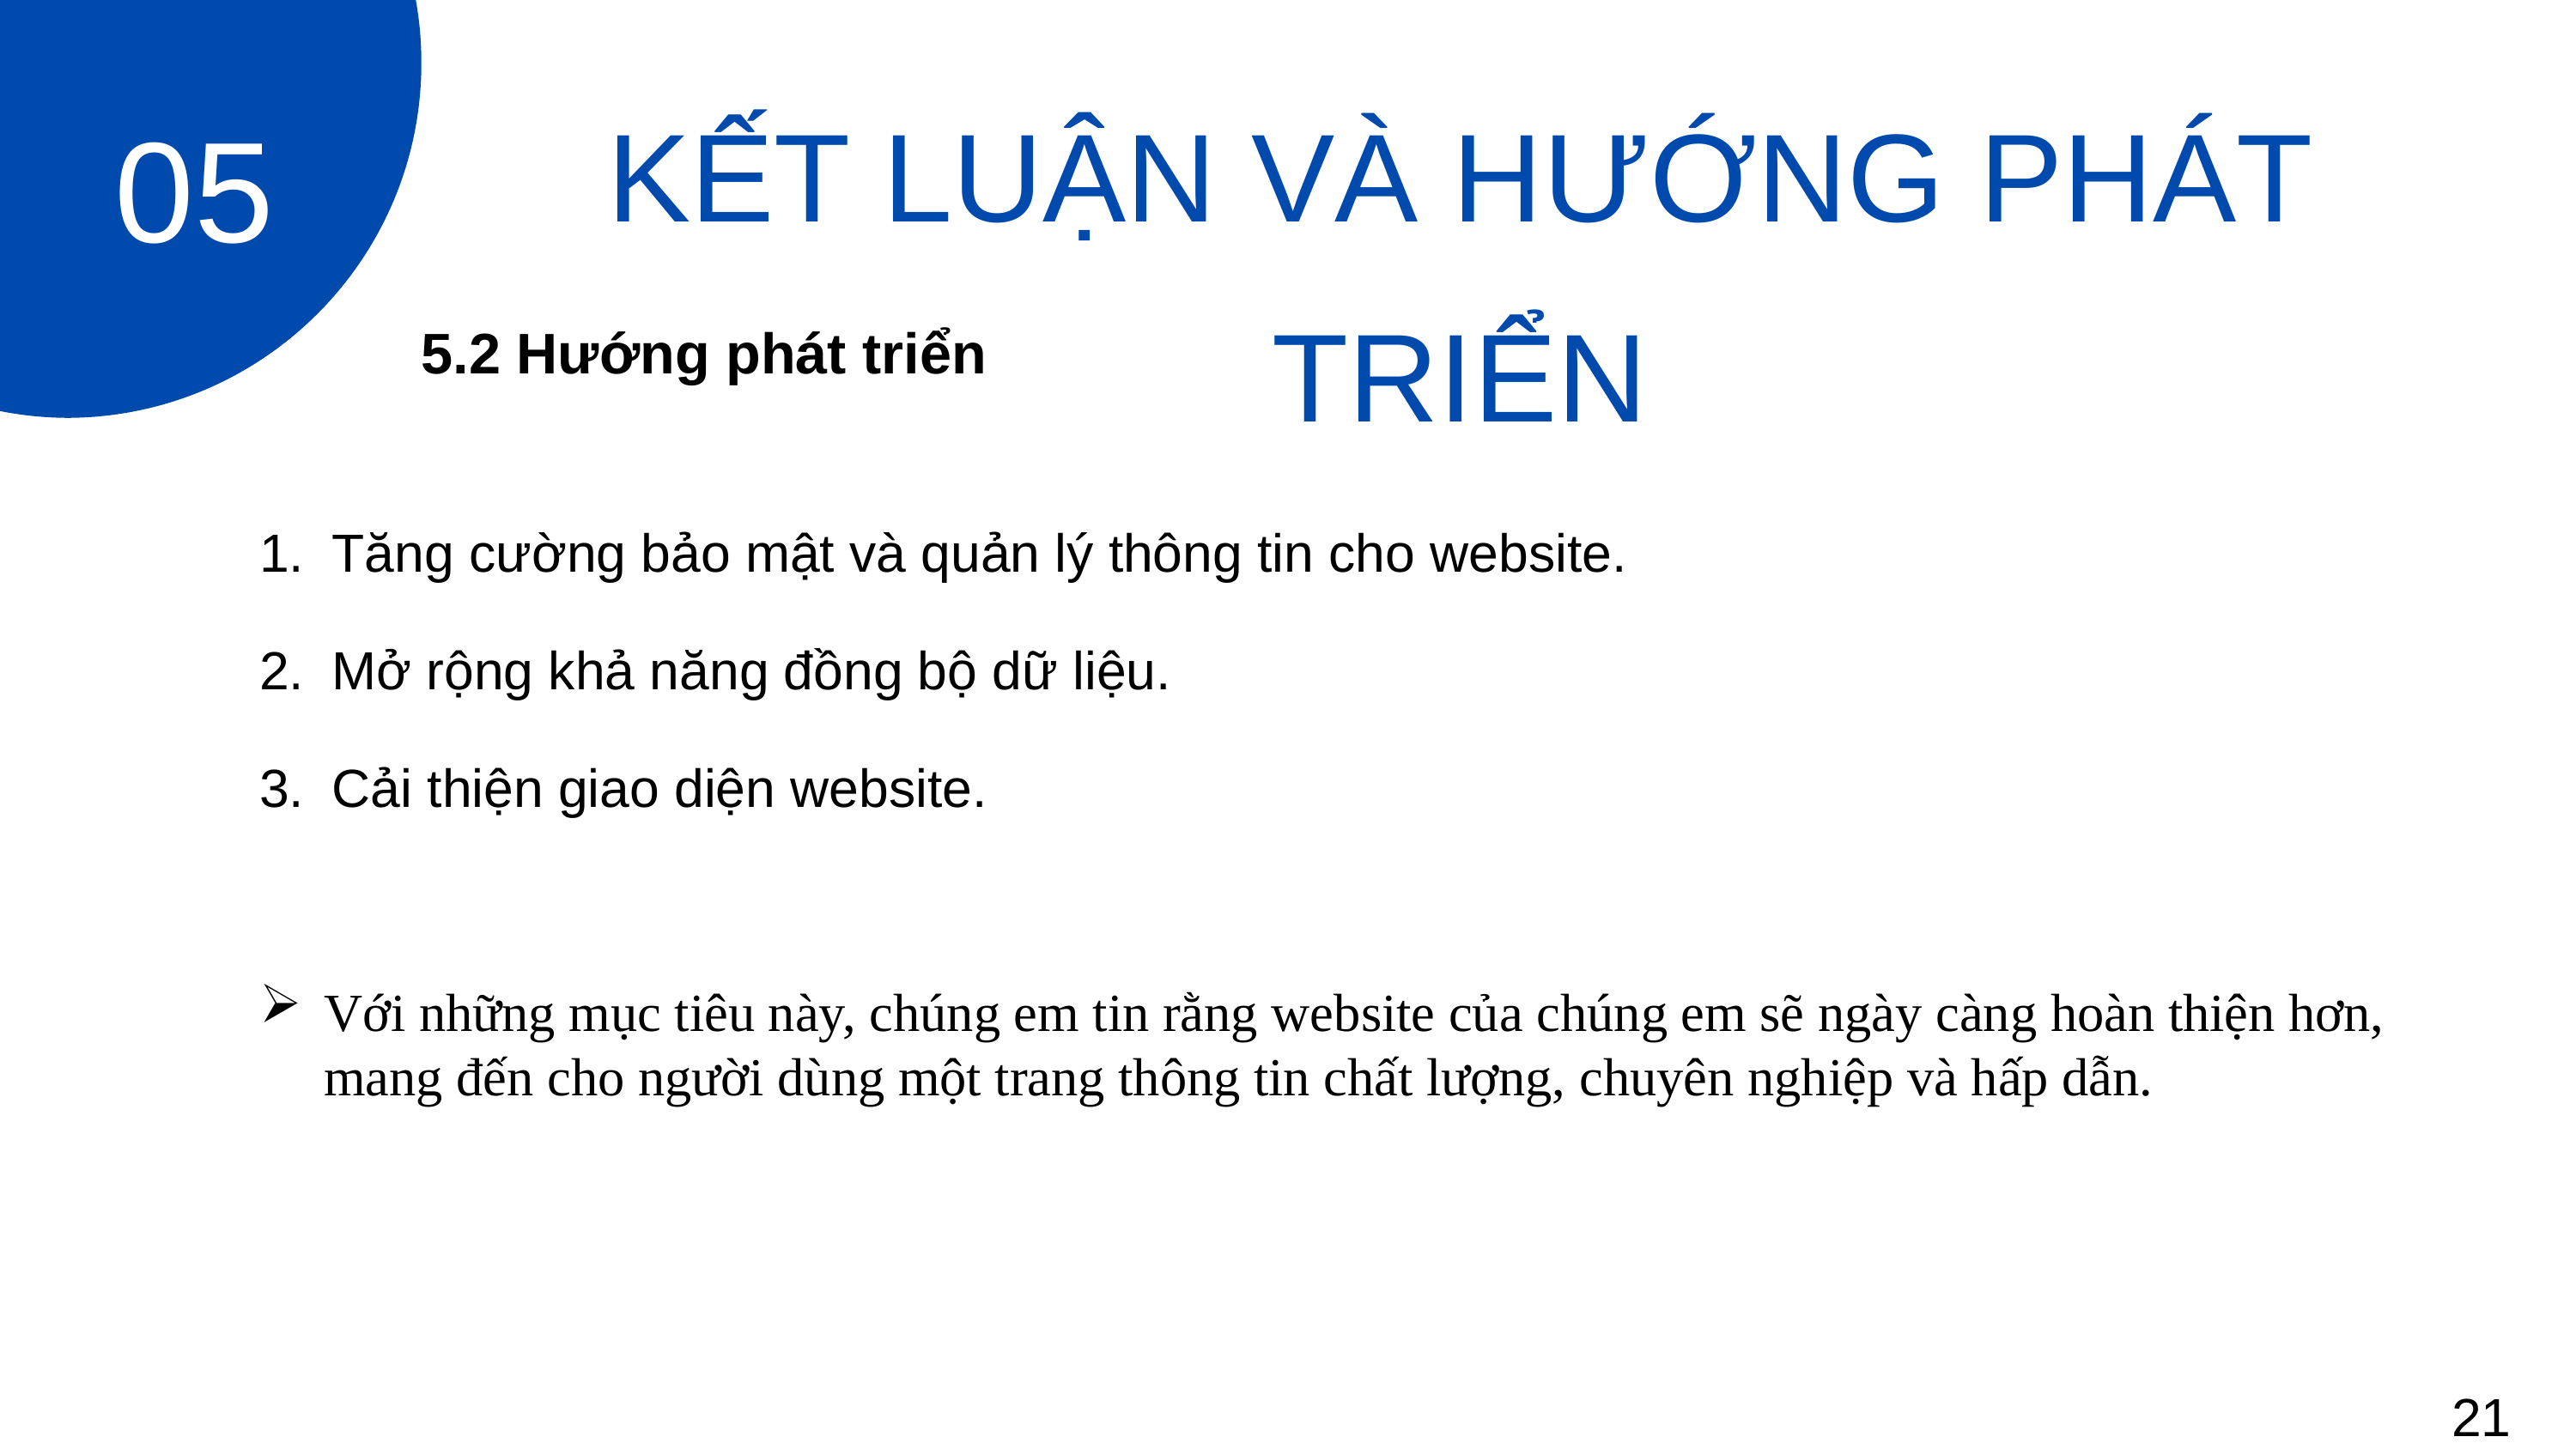

05
KẾT LUẬN VÀ HƯỚNG PHÁT TRIỂN
5.2 Hướng phát triển
Tăng cường bảo mật và quản lý thông tin cho website.
Mở rộng khả năng đồng bộ dữ liệu.
Cải thiện giao diện website.

Với những mục tiêu này, chúng em tin rằng website của chúng em sẽ ngày càng hoàn thiện hơn, mang đến cho người dùng một trang thông tin chất lượng, chuyên nghiệp và hấp dẫn.
21